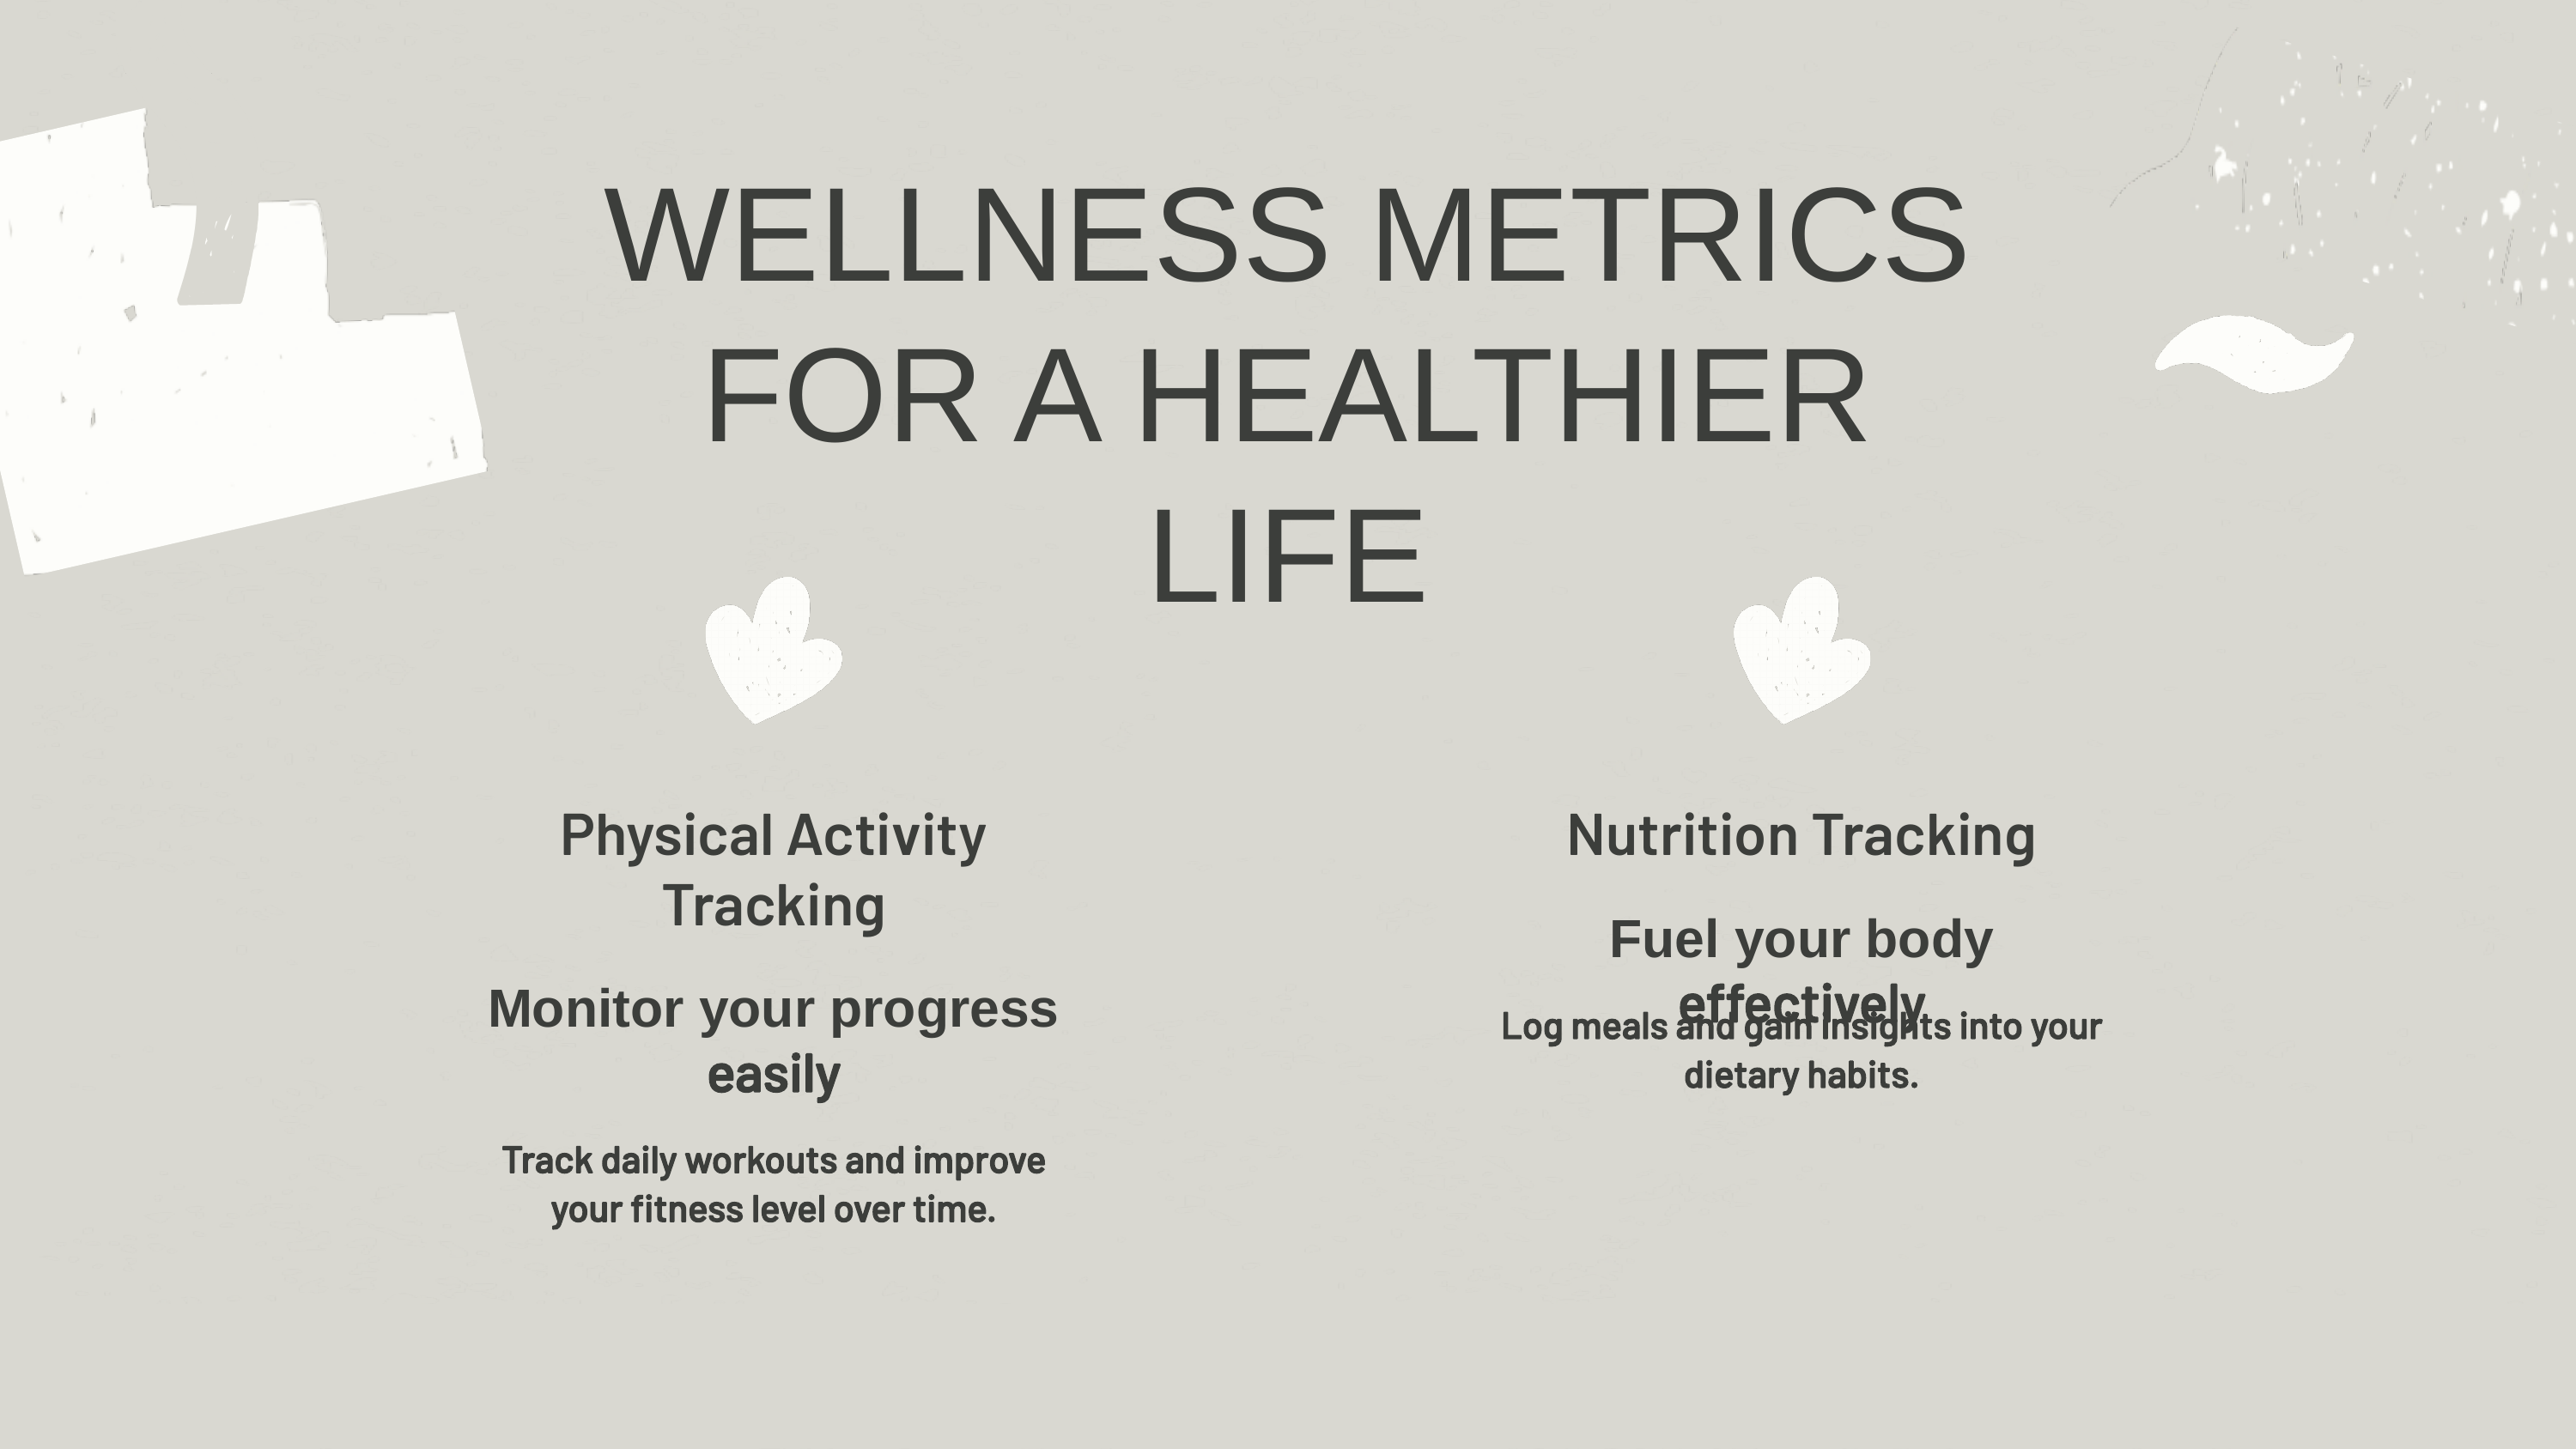

WELLNESS METRICS FOR A HEALTHIER LIFE

Physical Activity Tracking
Monitor your progress easily
Track daily workouts and improve your fitness level over time.
Nutrition Tracking
Fuel your body effectively
Log meals and gain insights into your dietary habits.